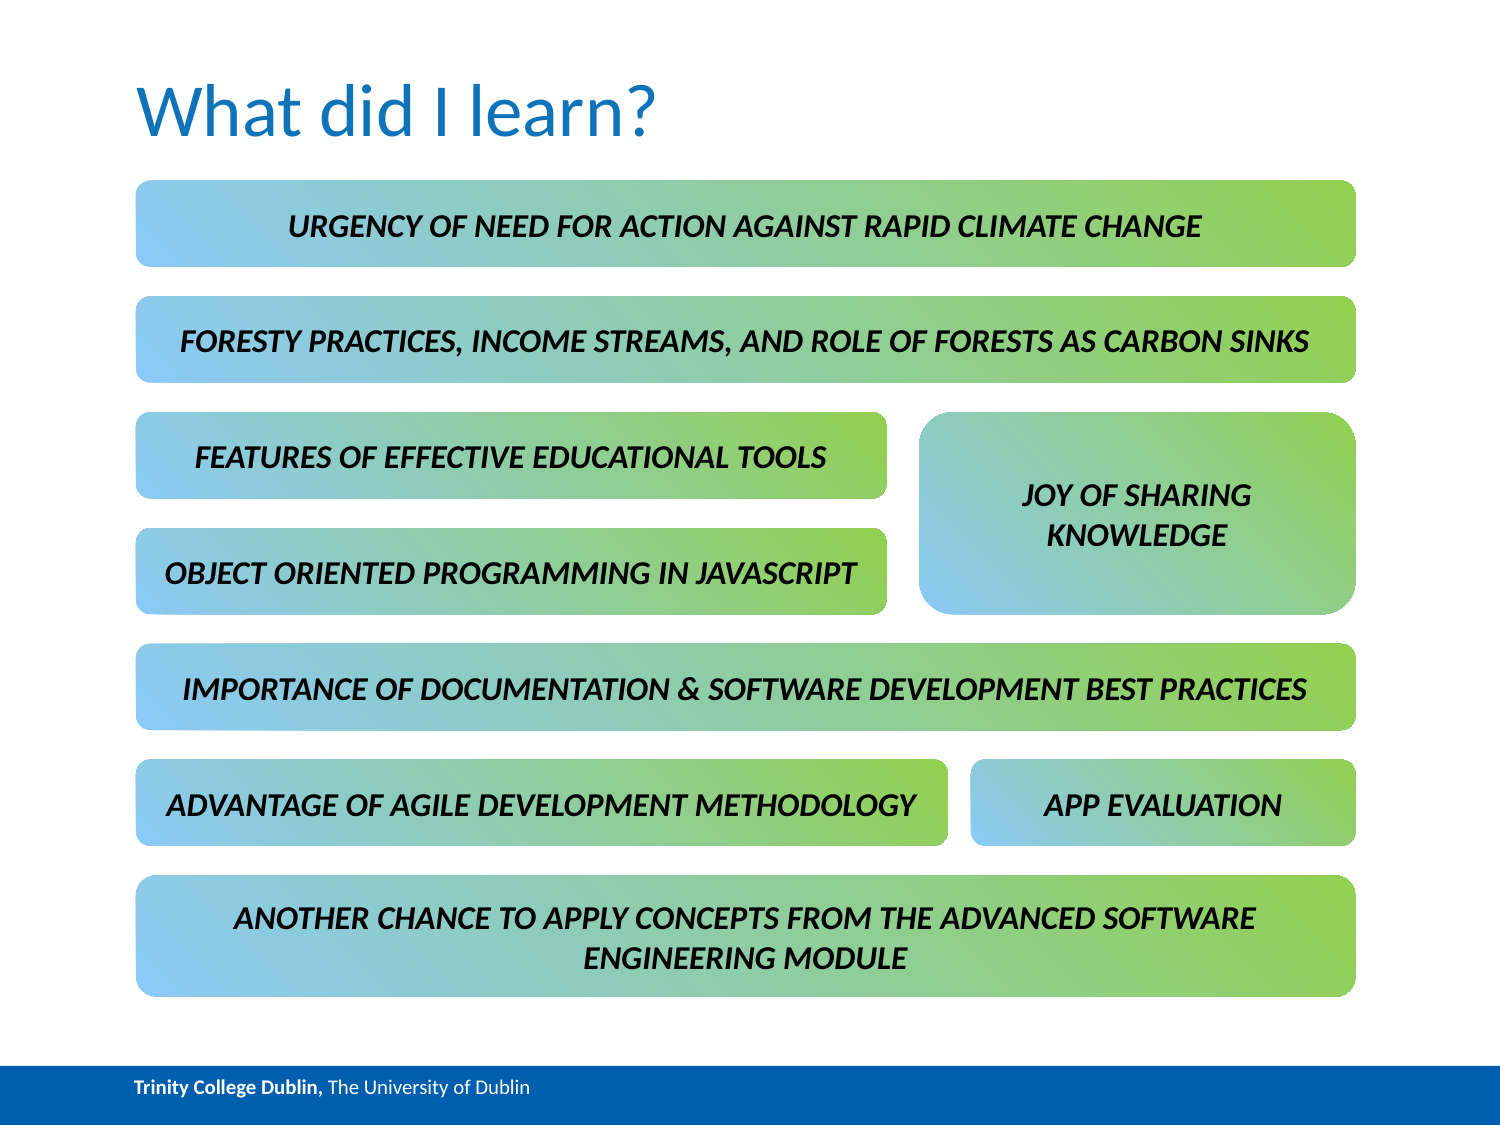

# What did I learn?
URGENCY OF NEED FOR ACTION AGAINST RAPID CLIMATE CHANGE
FORESTY PRACTICES, INCOME STREAMS, AND ROLE OF FORESTS AS CARBON SINKS
FEATURES OF EFFECTIVE EDUCATIONAL TOOLS
JOY OF SHARING KNOWLEDGE
OBJECT ORIENTED PROGRAMMING IN JAVASCRIPT
IMPORTANCE OF DOCUMENTATION & SOFTWARE DEVELOPMENT BEST PRACTICES
ADVANTAGE OF AGILE DEVELOPMENT METHODOLOGY
APP EVALUATION
ANOTHER CHANCE TO APPLY CONCEPTS FROM THE ADVANCED SOFTWARE ENGINEERING MODULE